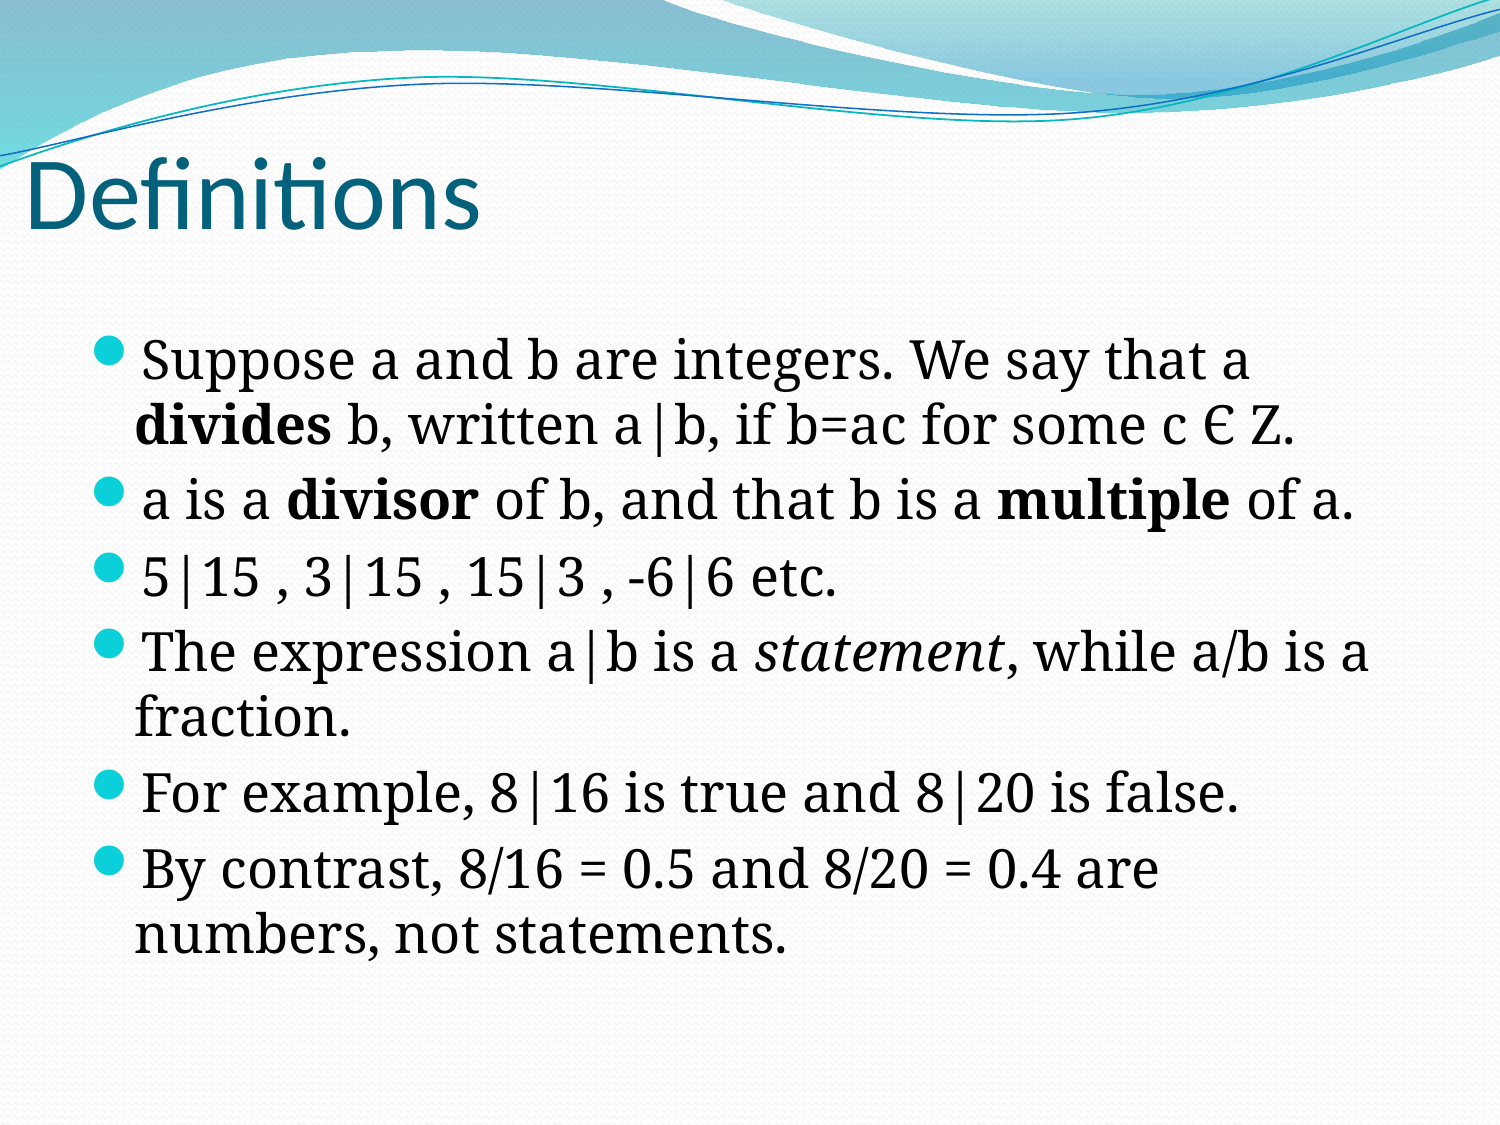

# Definitions
Suppose a and b are integers. We say that a divides b, written a|b, if b=ac for some c Є Z.
a is a divisor of b, and that b is a multiple of a.
5|15 , 3|15 , 15|3 , -6|6 etc.
The expression a|b is a statement, while a/b is a fraction.
For example, 8|16 is true and 8|20 is false.
By contrast, 8/16 = 0.5 and 8/20 = 0.4 are numbers, not statements.